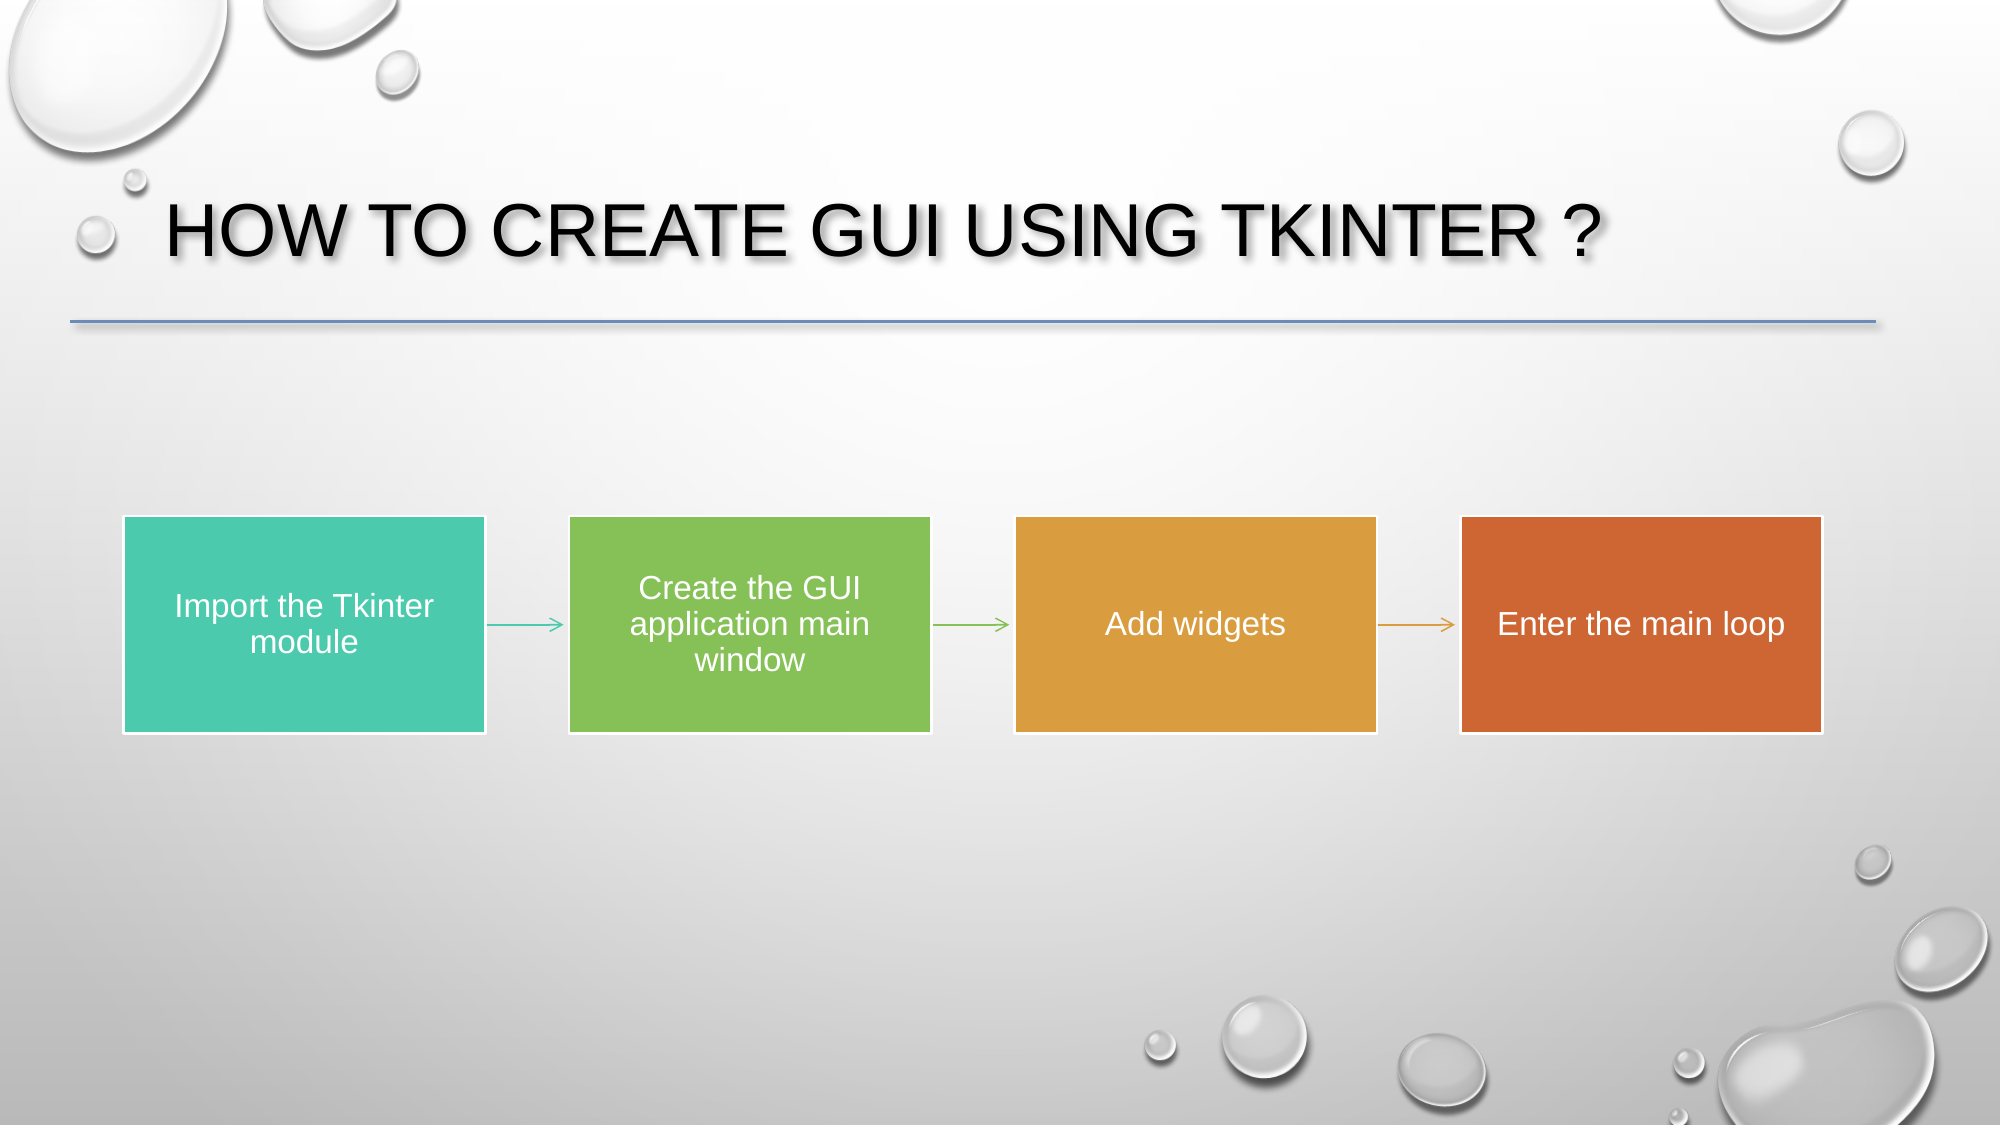

# How to create gui using tkinter ?

Import the Tkinter module

Create the GUI application main window

Add widgets
Enter the main loop